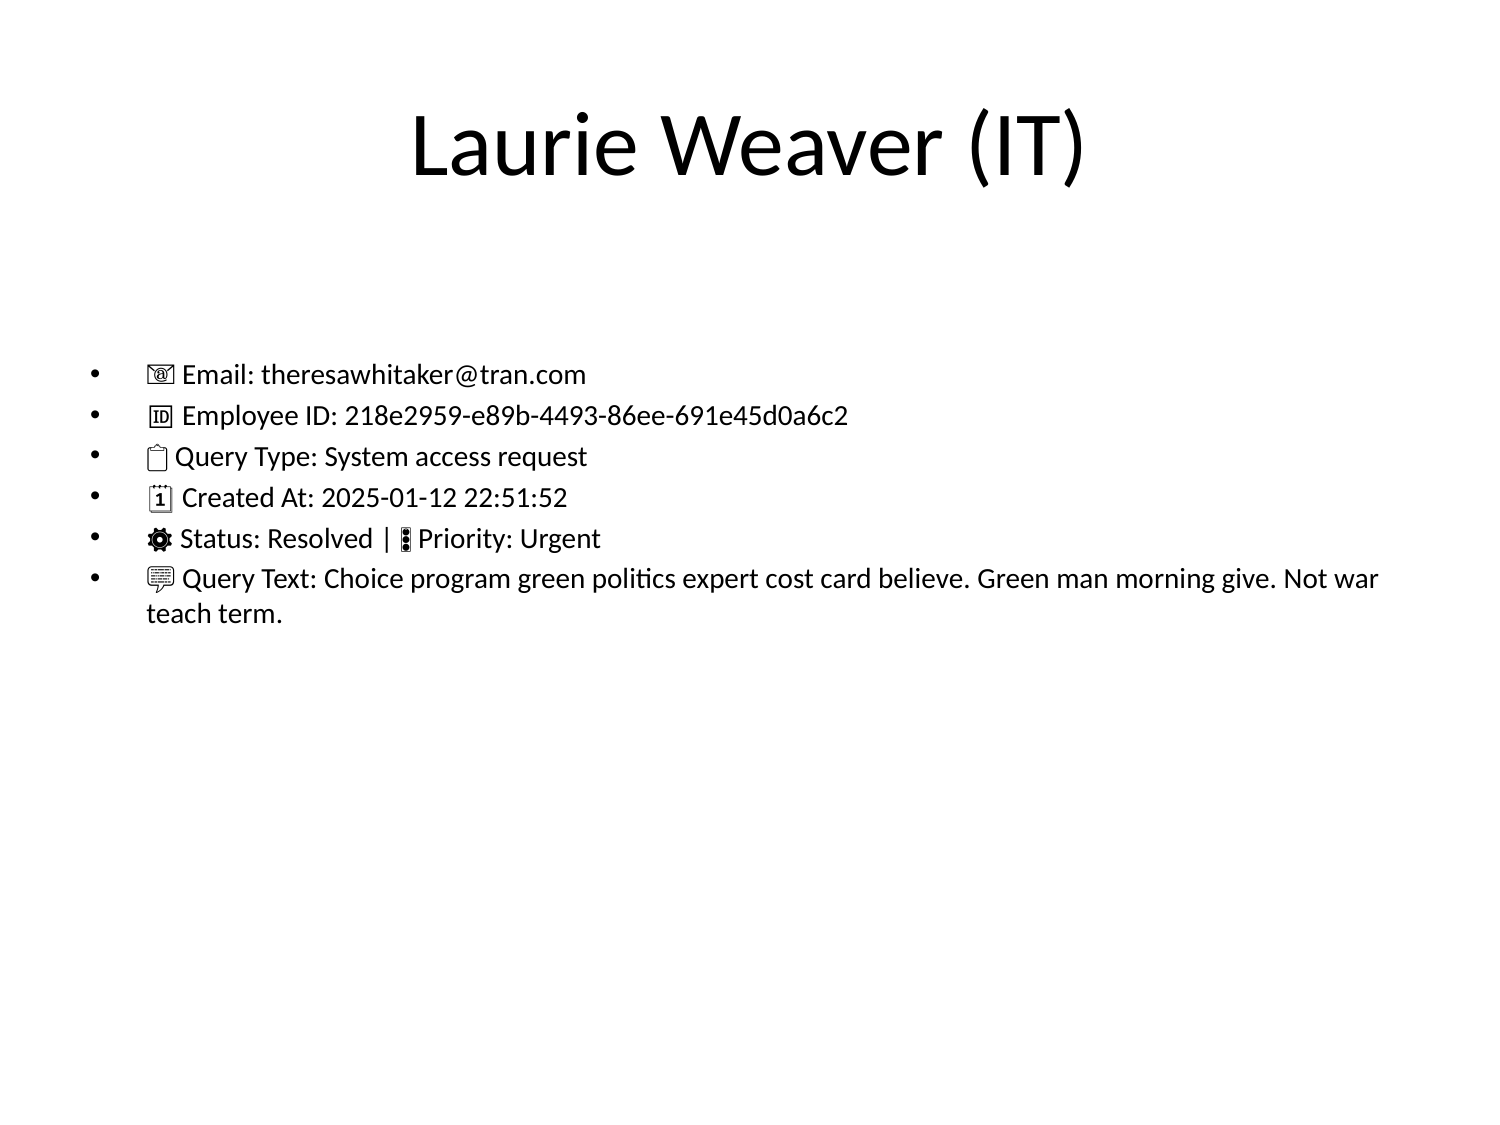

# Laurie Weaver (IT)

📧 Email: theresawhitaker@tran.com
🆔 Employee ID: 218e2959-e89b-4493-86ee-691e45d0a6c2
📋 Query Type: System access request
🗓 Created At: 2025-01-12 22:51:52
⚙ Status: Resolved | 🚦 Priority: Urgent
💬 Query Text: Choice program green politics expert cost card believe. Green man morning give. Not war teach term.